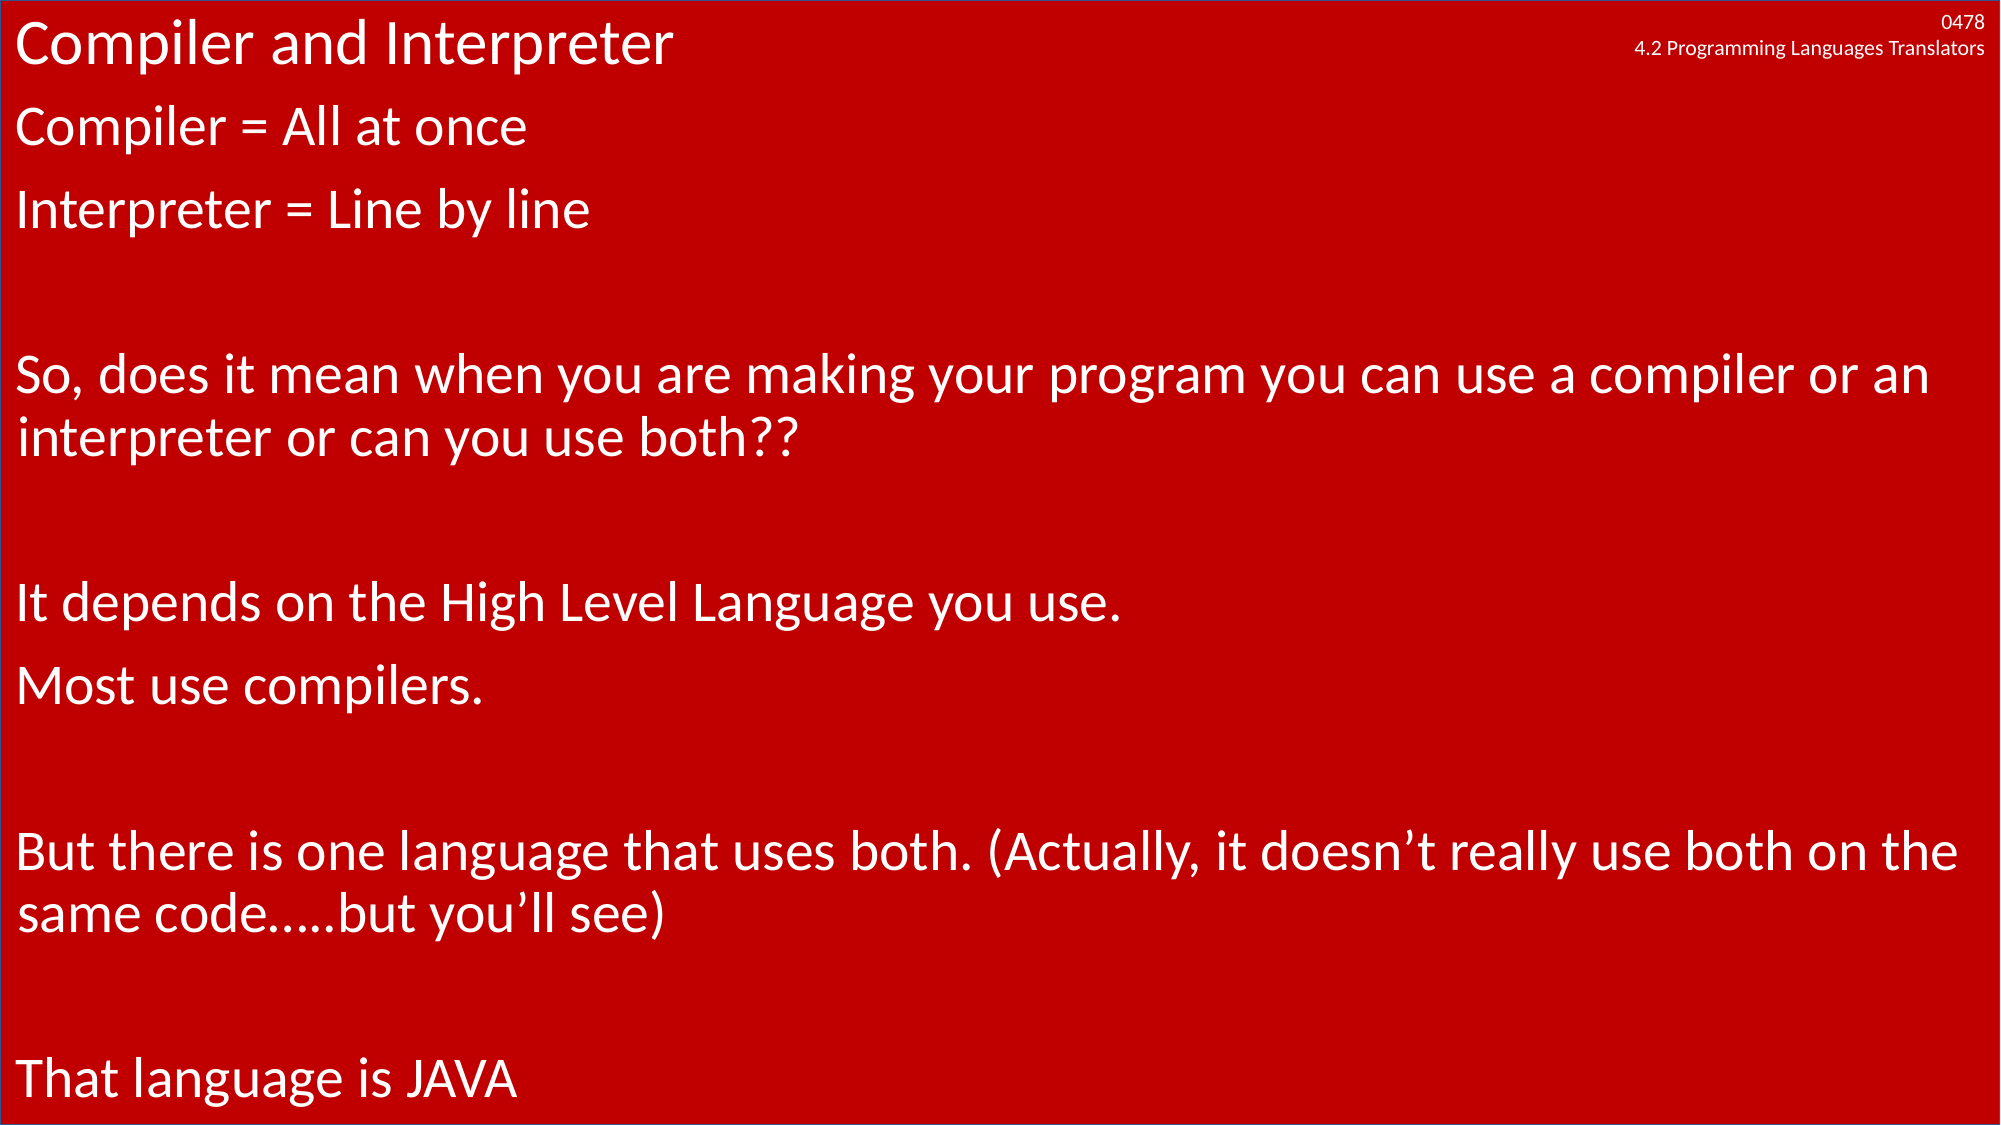

# Compiler and Interpreter
Compiler = All at once
Interpreter = Line by line

So, does it mean when you are making your program you can use a compiler or an interpreter or can you use both??

It depends on the High Level Language you use.
Most use compilers.

But there is one language that uses both. (Actually, it doesn’t really use both on the same code…..but you’ll see)

That language is JAVA